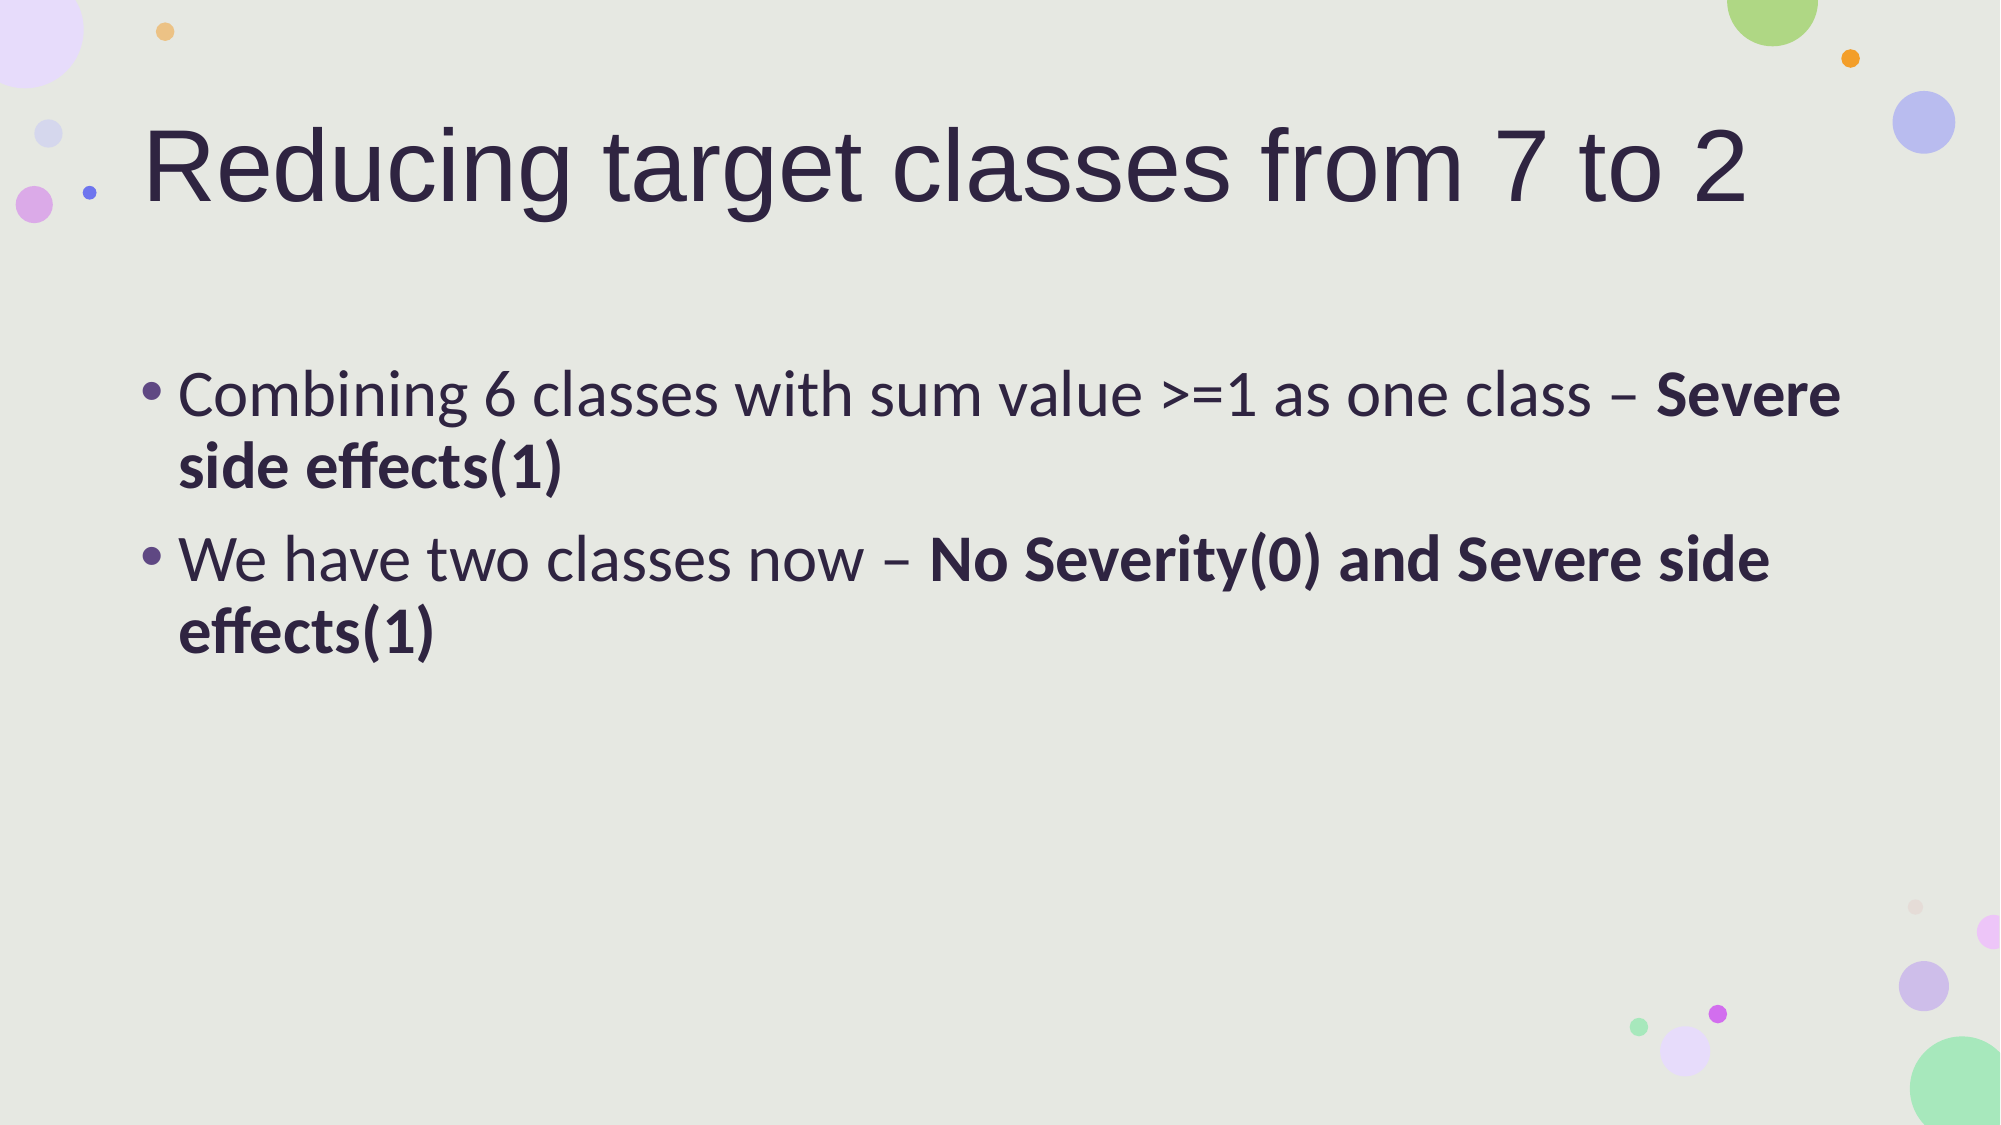

# Reducing target classes from 7 to 2
Combining 6 classes with sum value >=1 as one class – Severe side effects(1)
We have two classes now – No Severity(0) and Severe side effects(1)